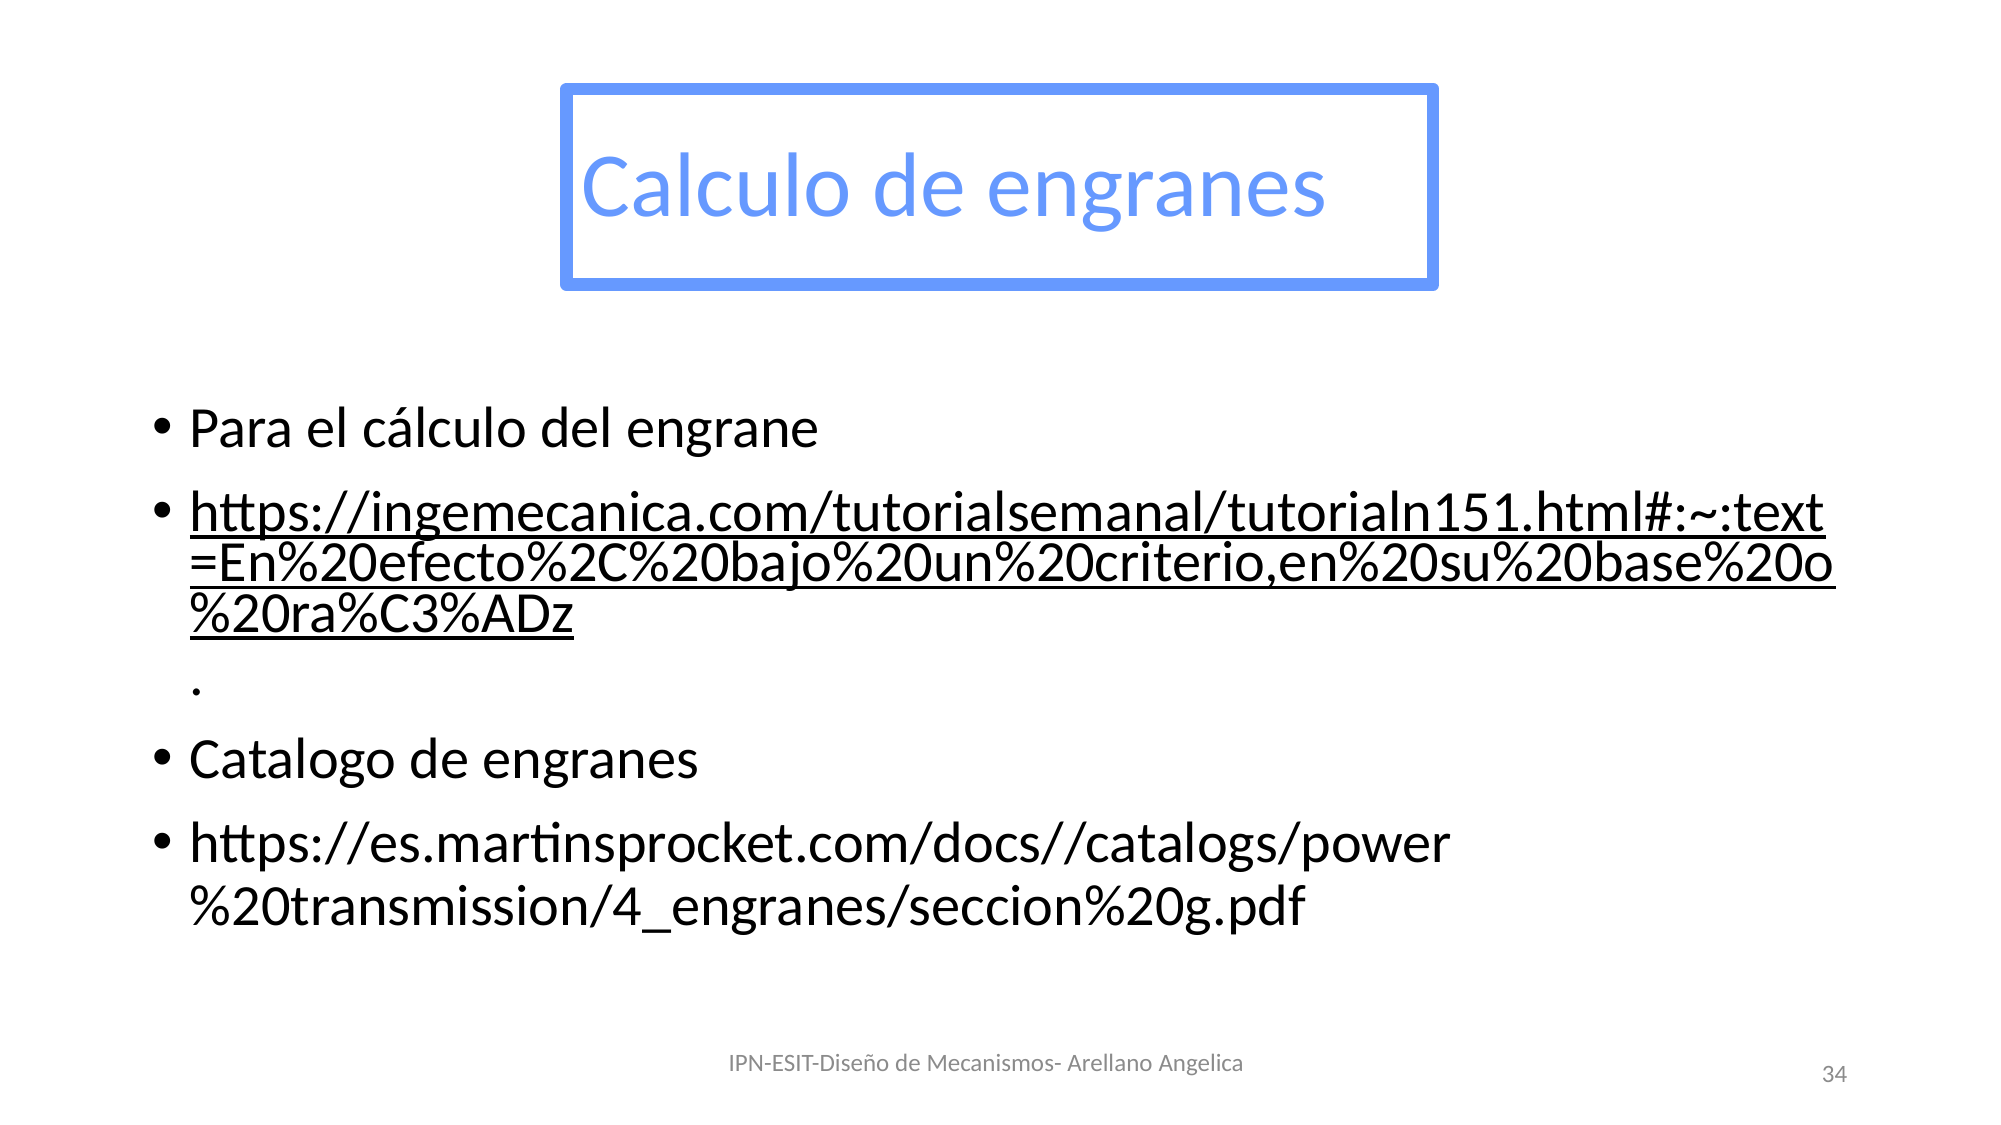

# Calculo de engranes

Para el cálculo del engrane
https://ingemecanica.com/tutorialsemanal/tutorialn151.html#:~:text=En%20efecto%2C%20bajo%20un%20criterio,en%20su%20base%20o%20ra%C3%ADz.
Catalogo de engranes
https://es.martinsprocket.com/docs//catalogs/power%20transmission/4_engranes/seccion%20g.pdf
IPN-ESIT-Diseño de Mecanismos- Arellano Angelica
34